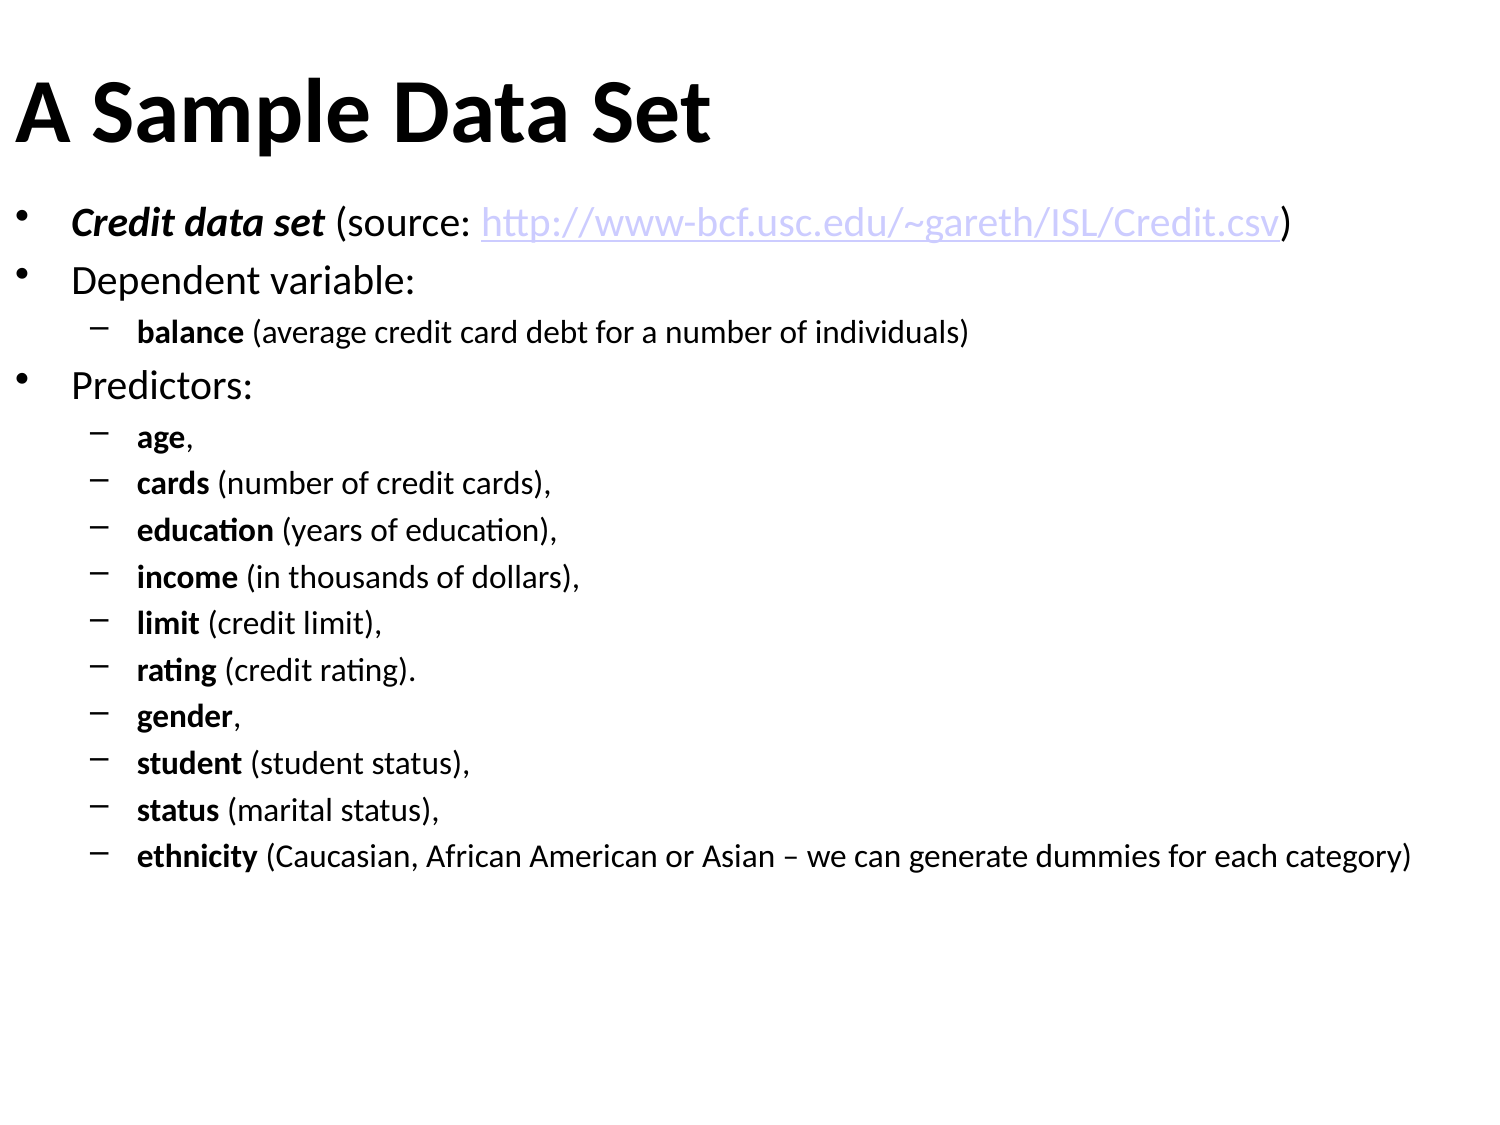

# A Sample Data Set
Credit data set (source: http://www-bcf.usc.edu/~gareth/ISL/Credit.csv)
Dependent variable:
balance (average credit card debt for a number of individuals)
Predictors:
age,
cards (number of credit cards),
education (years of education),
income (in thousands of dollars),
limit (credit limit),
rating (credit rating).
gender,
student (student status),
status (marital status),
ethnicity (Caucasian, African American or Asian – we can generate dummies for each category)